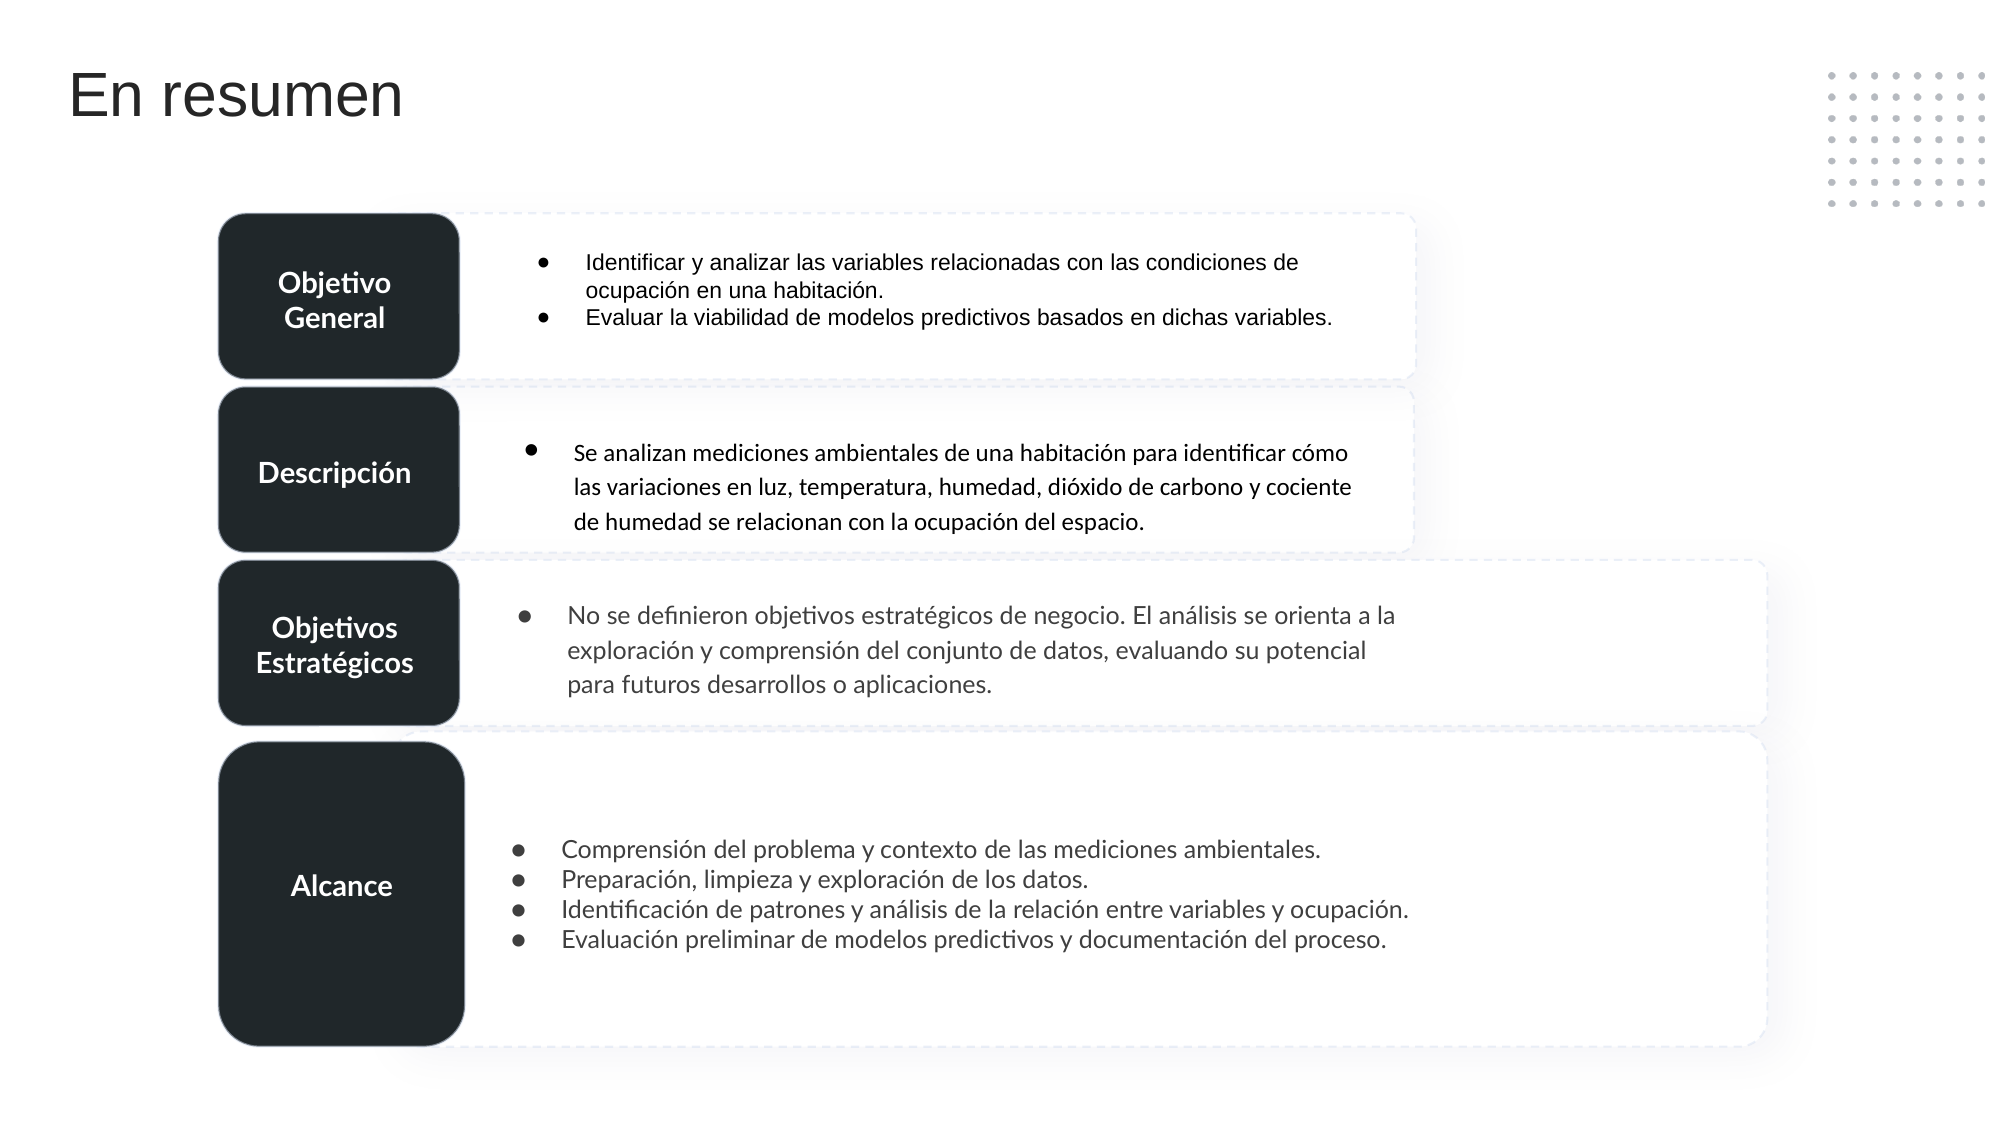

# En resumen

Identificar y analizar las variables relacionadas con las condiciones de ocupación en una habitación.
Evaluar la viabilidad de modelos predictivos basados en dichas variables.
Canales Digitales
Objetivo
General

Descripción

Se analizan mediciones ambientales de una habitación para identificar cómo las variaciones en luz, temperatura, humedad, dióxido de carbono y cociente de humedad se relacionan con la ocupación del espacio.

No se definieron objetivos estratégicos de negocio. El análisis se orienta a la exploración y comprensión del conjunto de datos, evaluando su potencial para futuros desarrollos o aplicaciones.
Objetivos
Estratégicos

Alcance
KPIs
Comprensión del problema y contexto de las mediciones ambientales.
Preparación, limpieza y exploración de los datos.
Identificación de patrones y análisis de la relación entre variables y ocupación.
Evaluación preliminar de modelos predictivos y documentación del proceso.